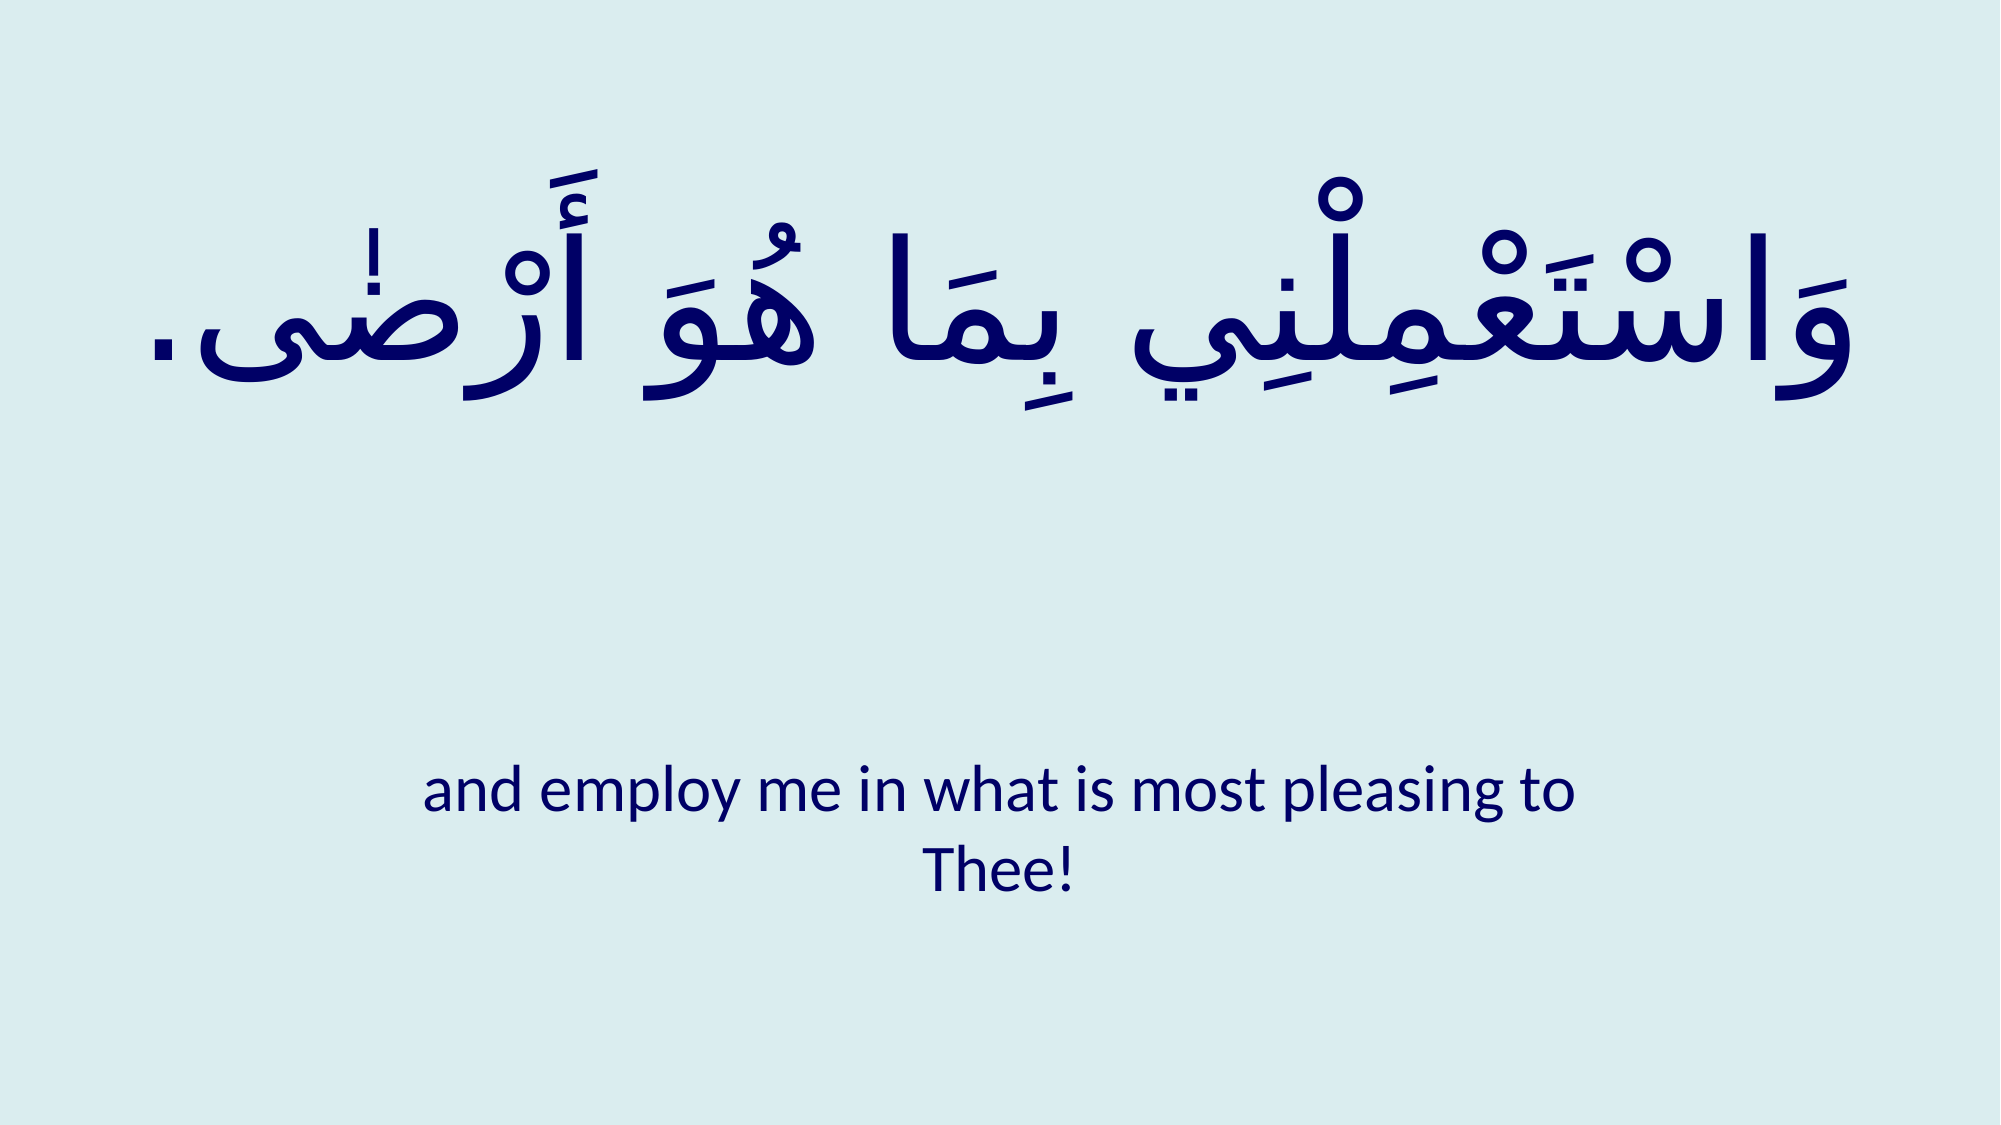

# وَاسْتَعْمِلْنِي بِمَا هُوَ أَرْضٰى.
and employ me in what is most pleasing to Thee!